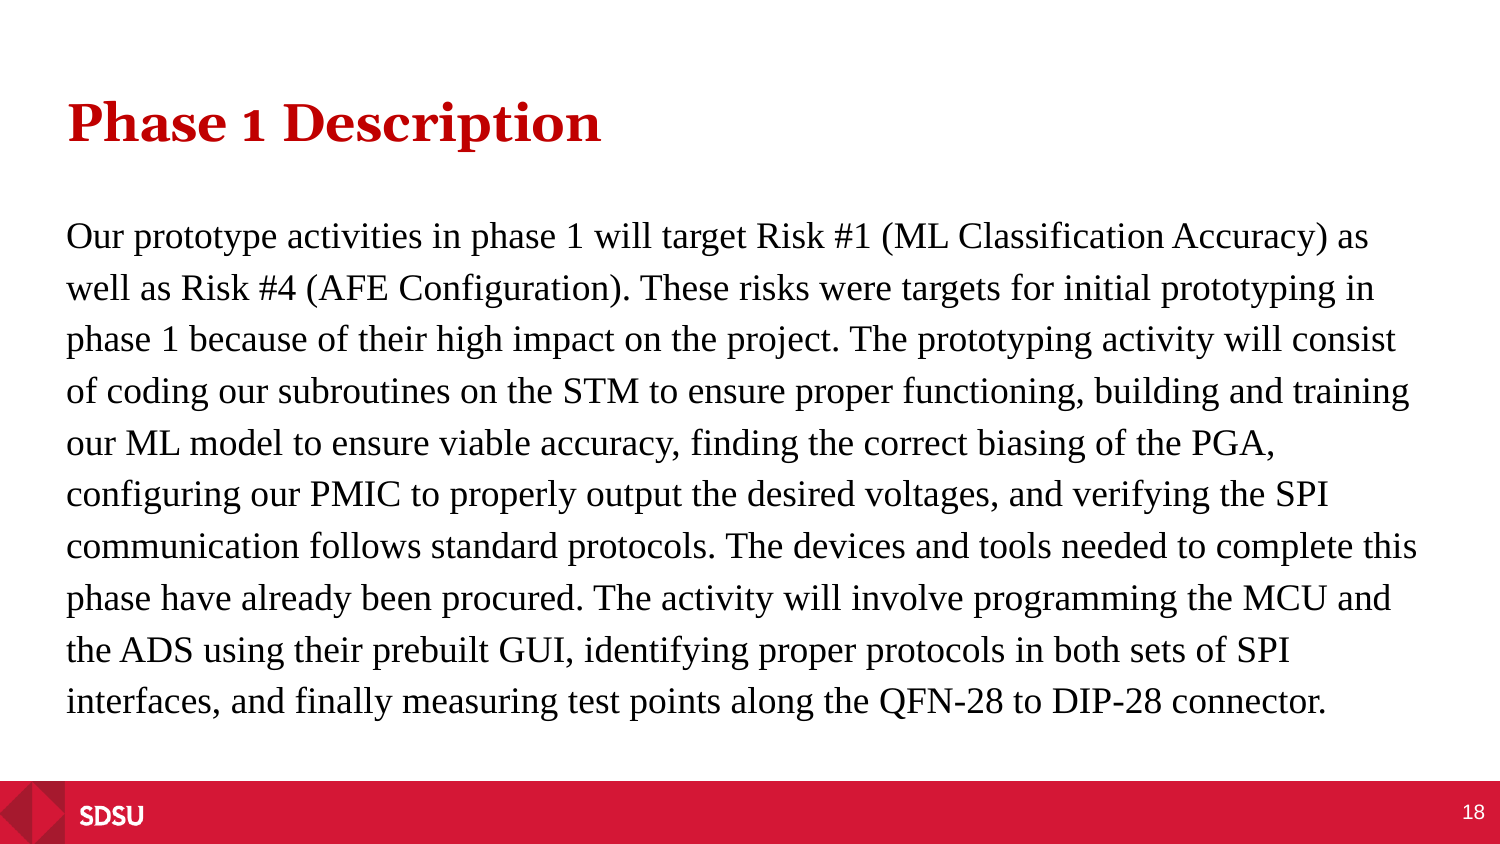

# Phase 1 Description
Our prototype activities in phase 1 will target Risk #1 (ML Classification Accuracy) as well as Risk #4 (AFE Configuration). These risks were targets for initial prototyping in phase 1 because of their high impact on the project. The prototyping activity will consist of coding our subroutines on the STM to ensure proper functioning, building and training our ML model to ensure viable accuracy, finding the correct biasing of the PGA, configuring our PMIC to properly output the desired voltages, and verifying the SPI communication follows standard protocols. The devices and tools needed to complete this phase have already been procured. The activity will involve programming the MCU and the ADS using their prebuilt GUI, identifying proper protocols in both sets of SPI interfaces, and finally measuring test points along the QFN-28 to DIP-28 connector.
18